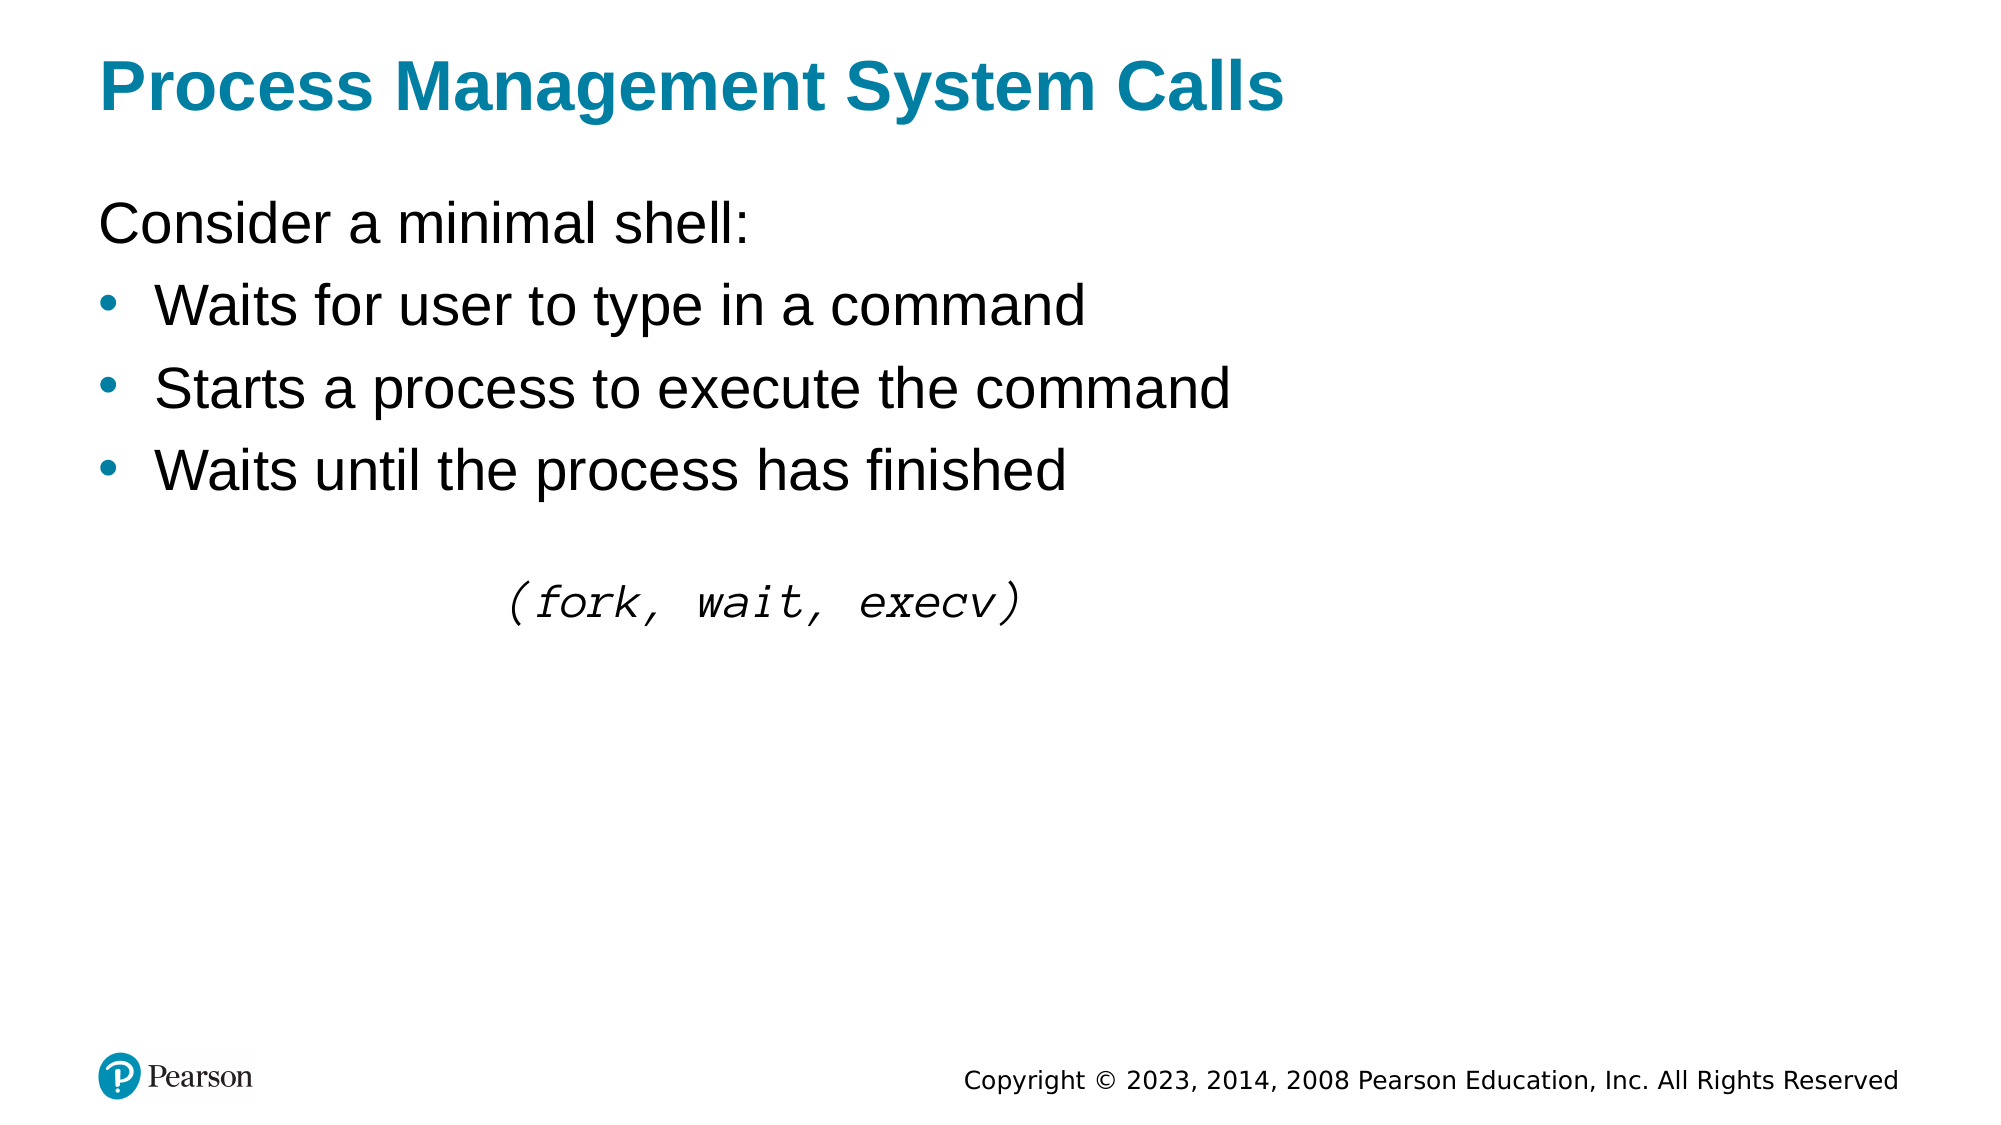

# Process Management System Calls
Consider a minimal shell:
Waits for user to type in a command
Starts a process to execute the command
Waits until the process has finished
(fork, wait, execv)